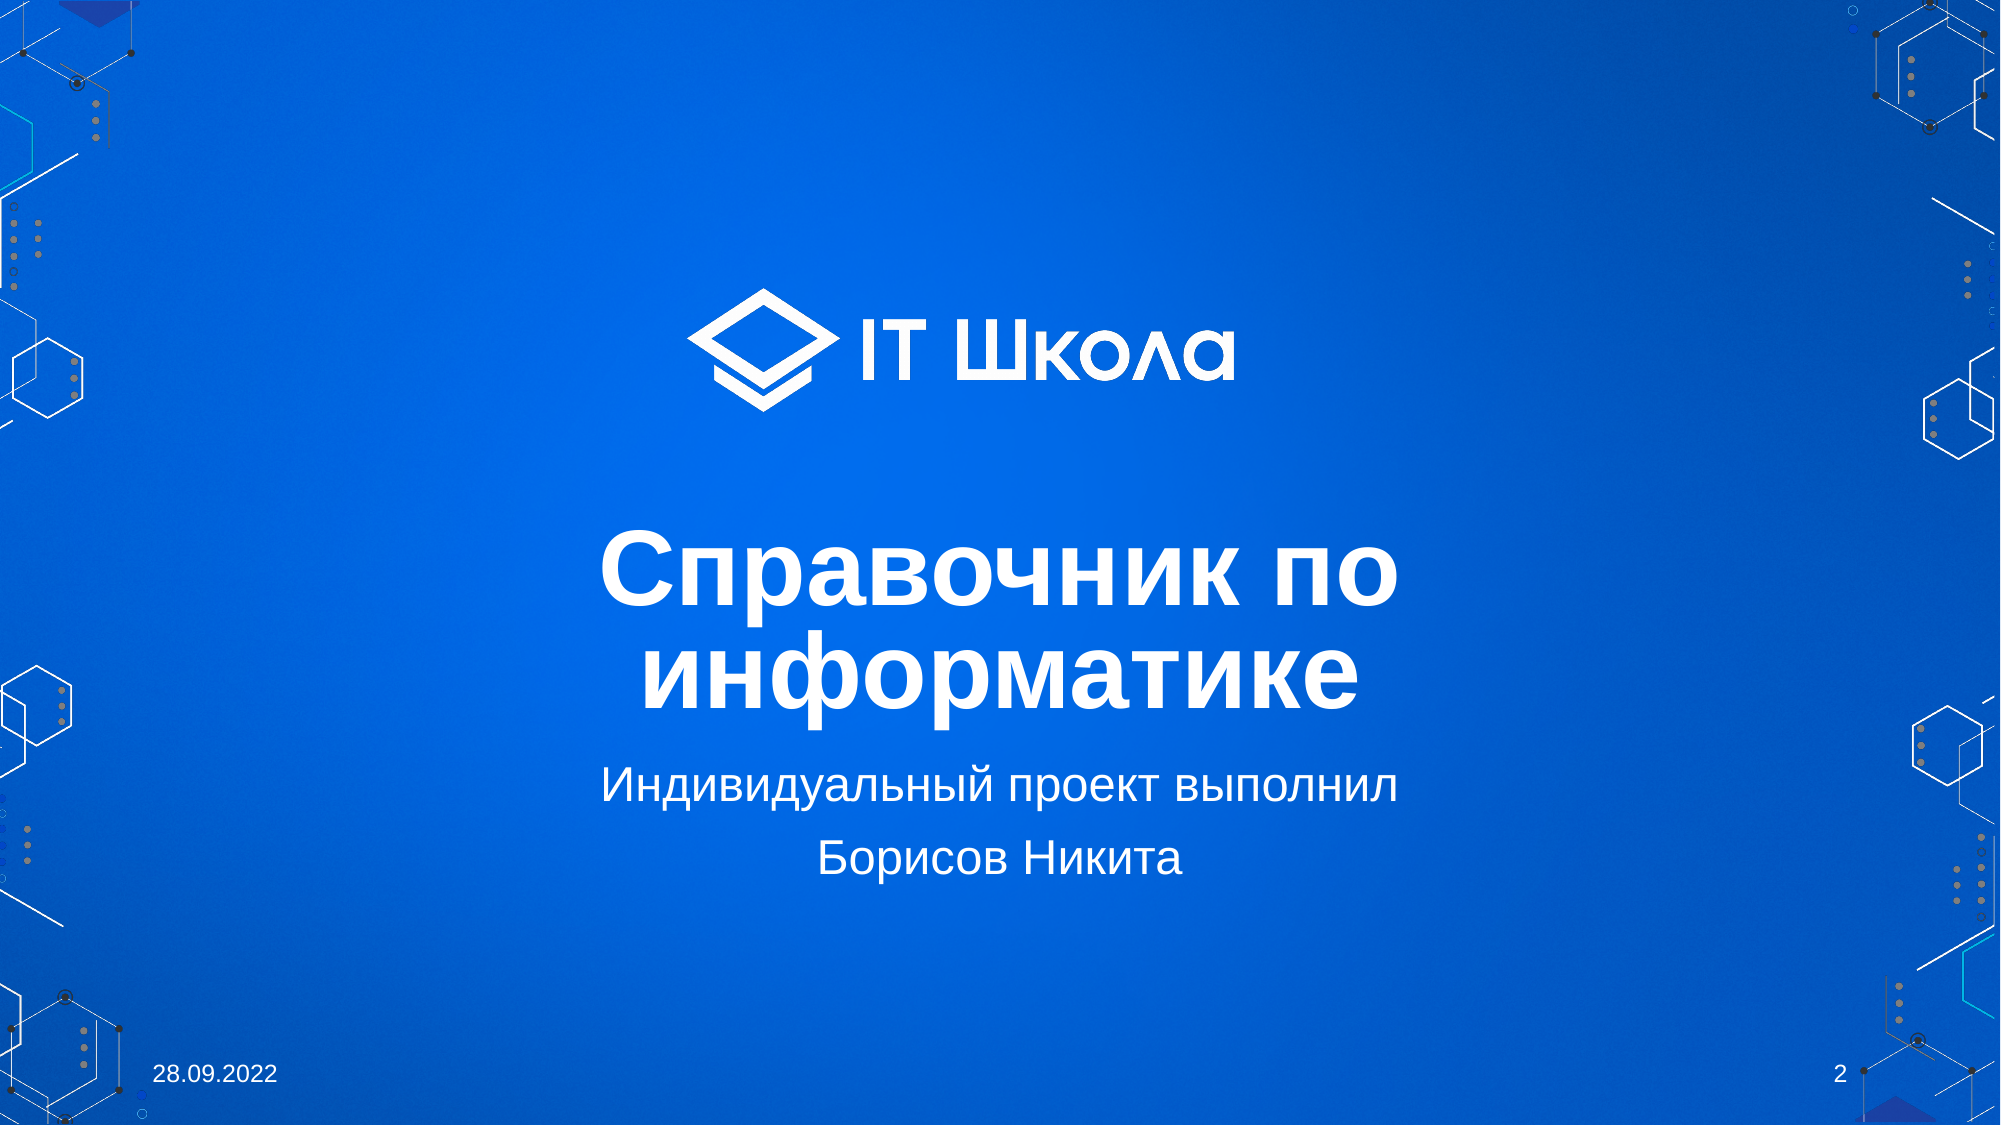

# Справочник по информатике
Индивидуальный проект выполнил
Борисов Никита
28.09.2022
2